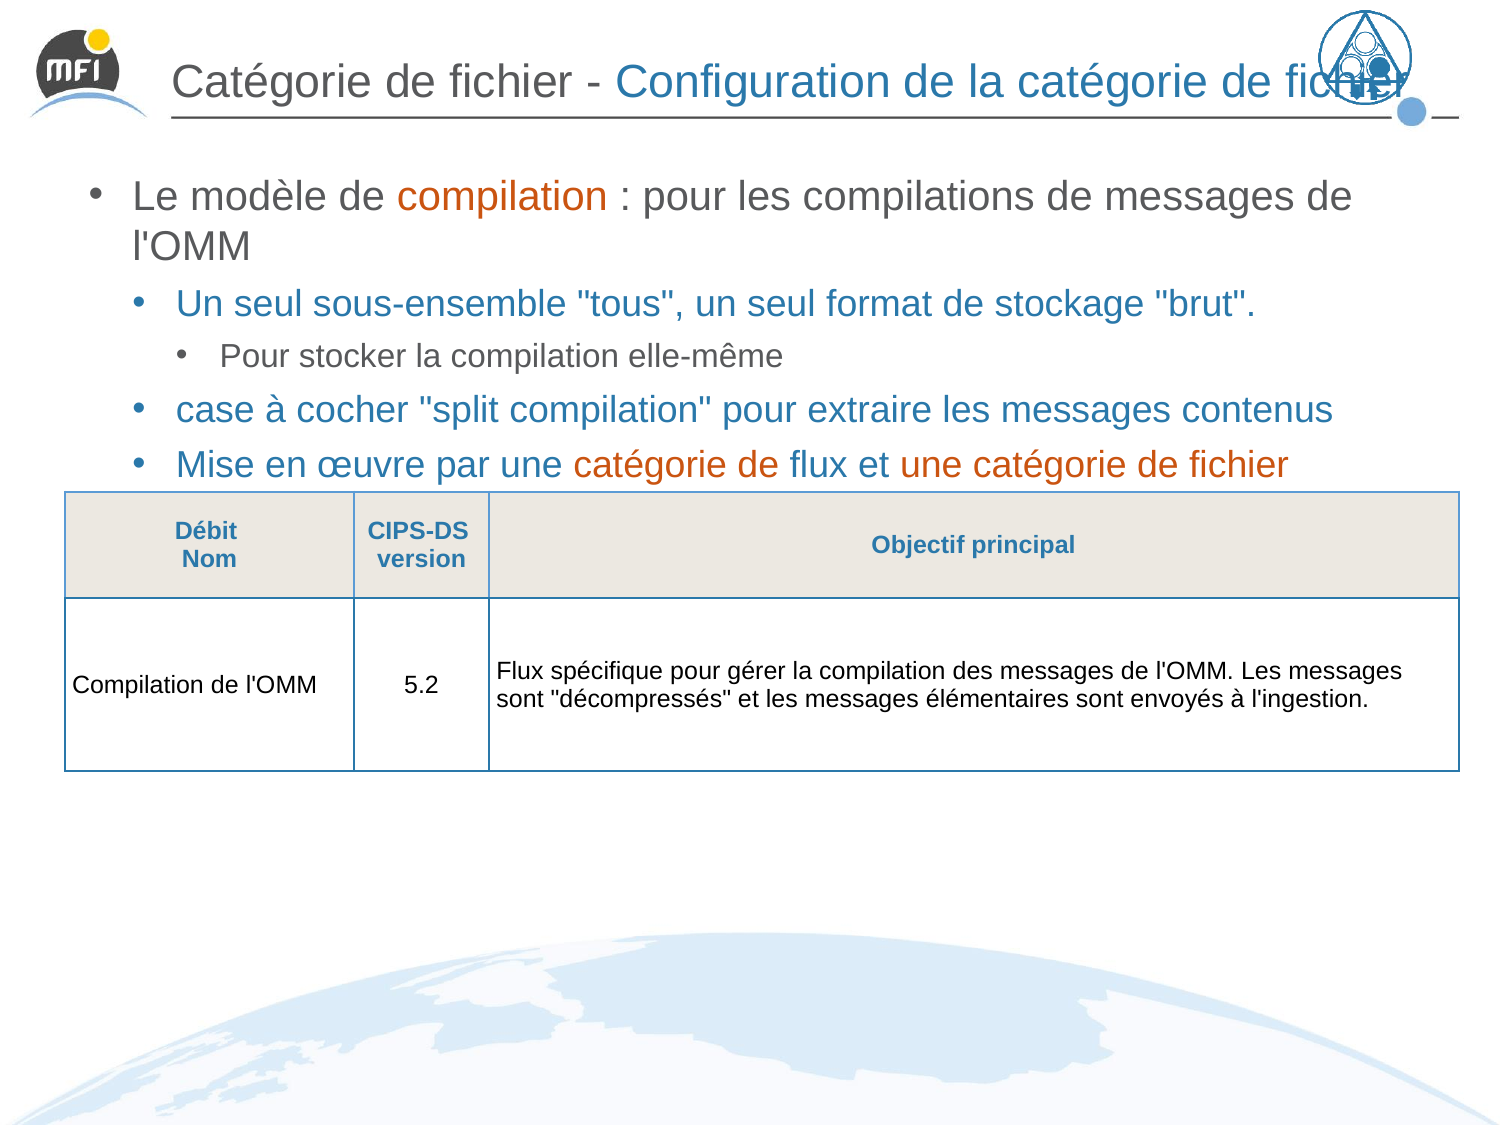

# Catégorie de fichier - Configuration de la catégorie de fichier
Le modèle de compilation : pour les compilations de messages de l'OMM
Un seul sous-ensemble "tous", un seul format de stockage "brut".
Pour stocker la compilation elle-même
case à cocher "split compilation" pour extraire les messages contenus
Mise en œuvre par une catégorie de flux et une catégorie de fichier

| Débit Nom | CIPS-DS version | Objectif principal |
| --- | --- | --- |
| Compilation de l'OMM | 5.2 | Flux spécifique pour gérer la compilation des messages de l'OMM. Les messages sont "décompressés" et les messages élémentaires sont envoyés à l'ingestion. |